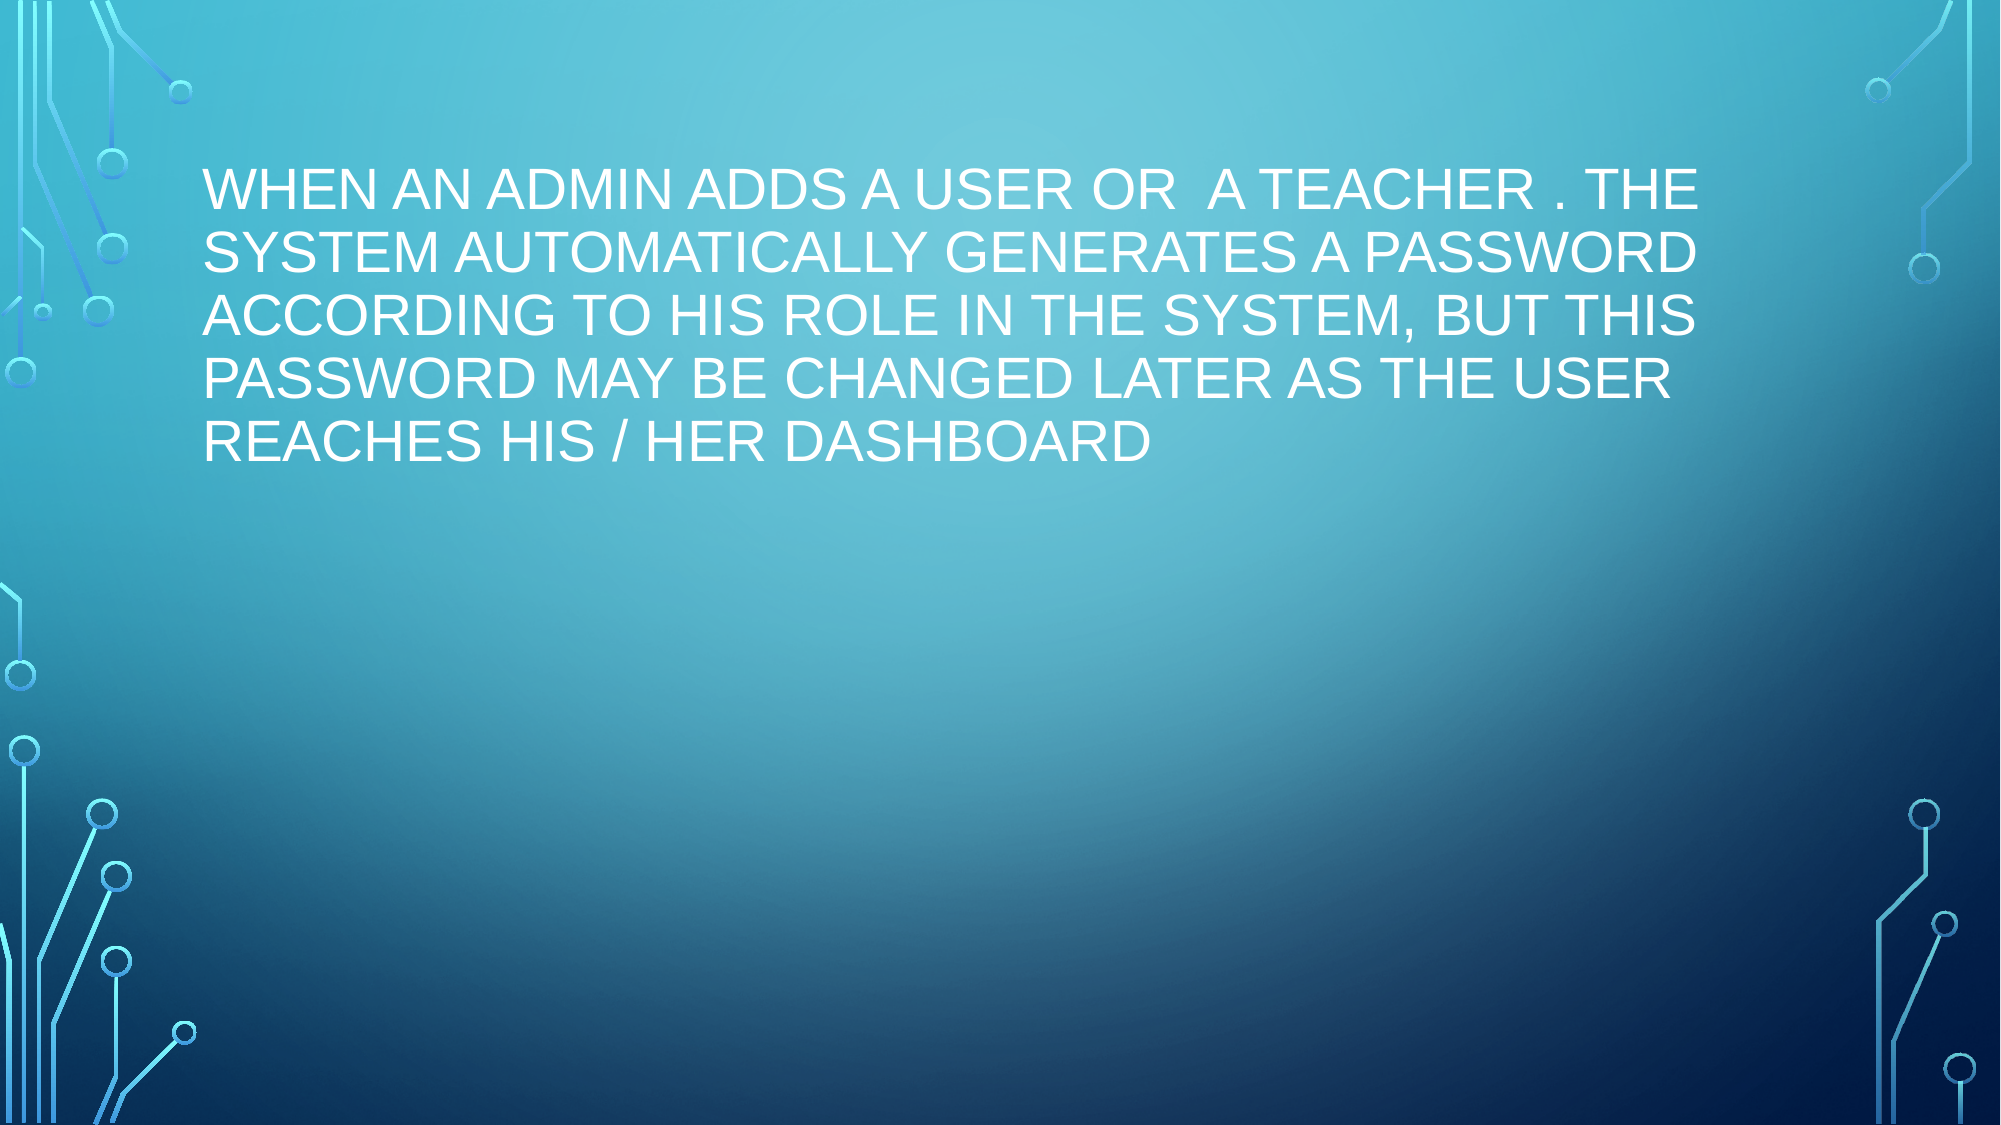

# When an admin adds a user or  a teacher . The system automatically generates a password according to his role in the system, but this password may be changed later as the user reaches his / her dashboard